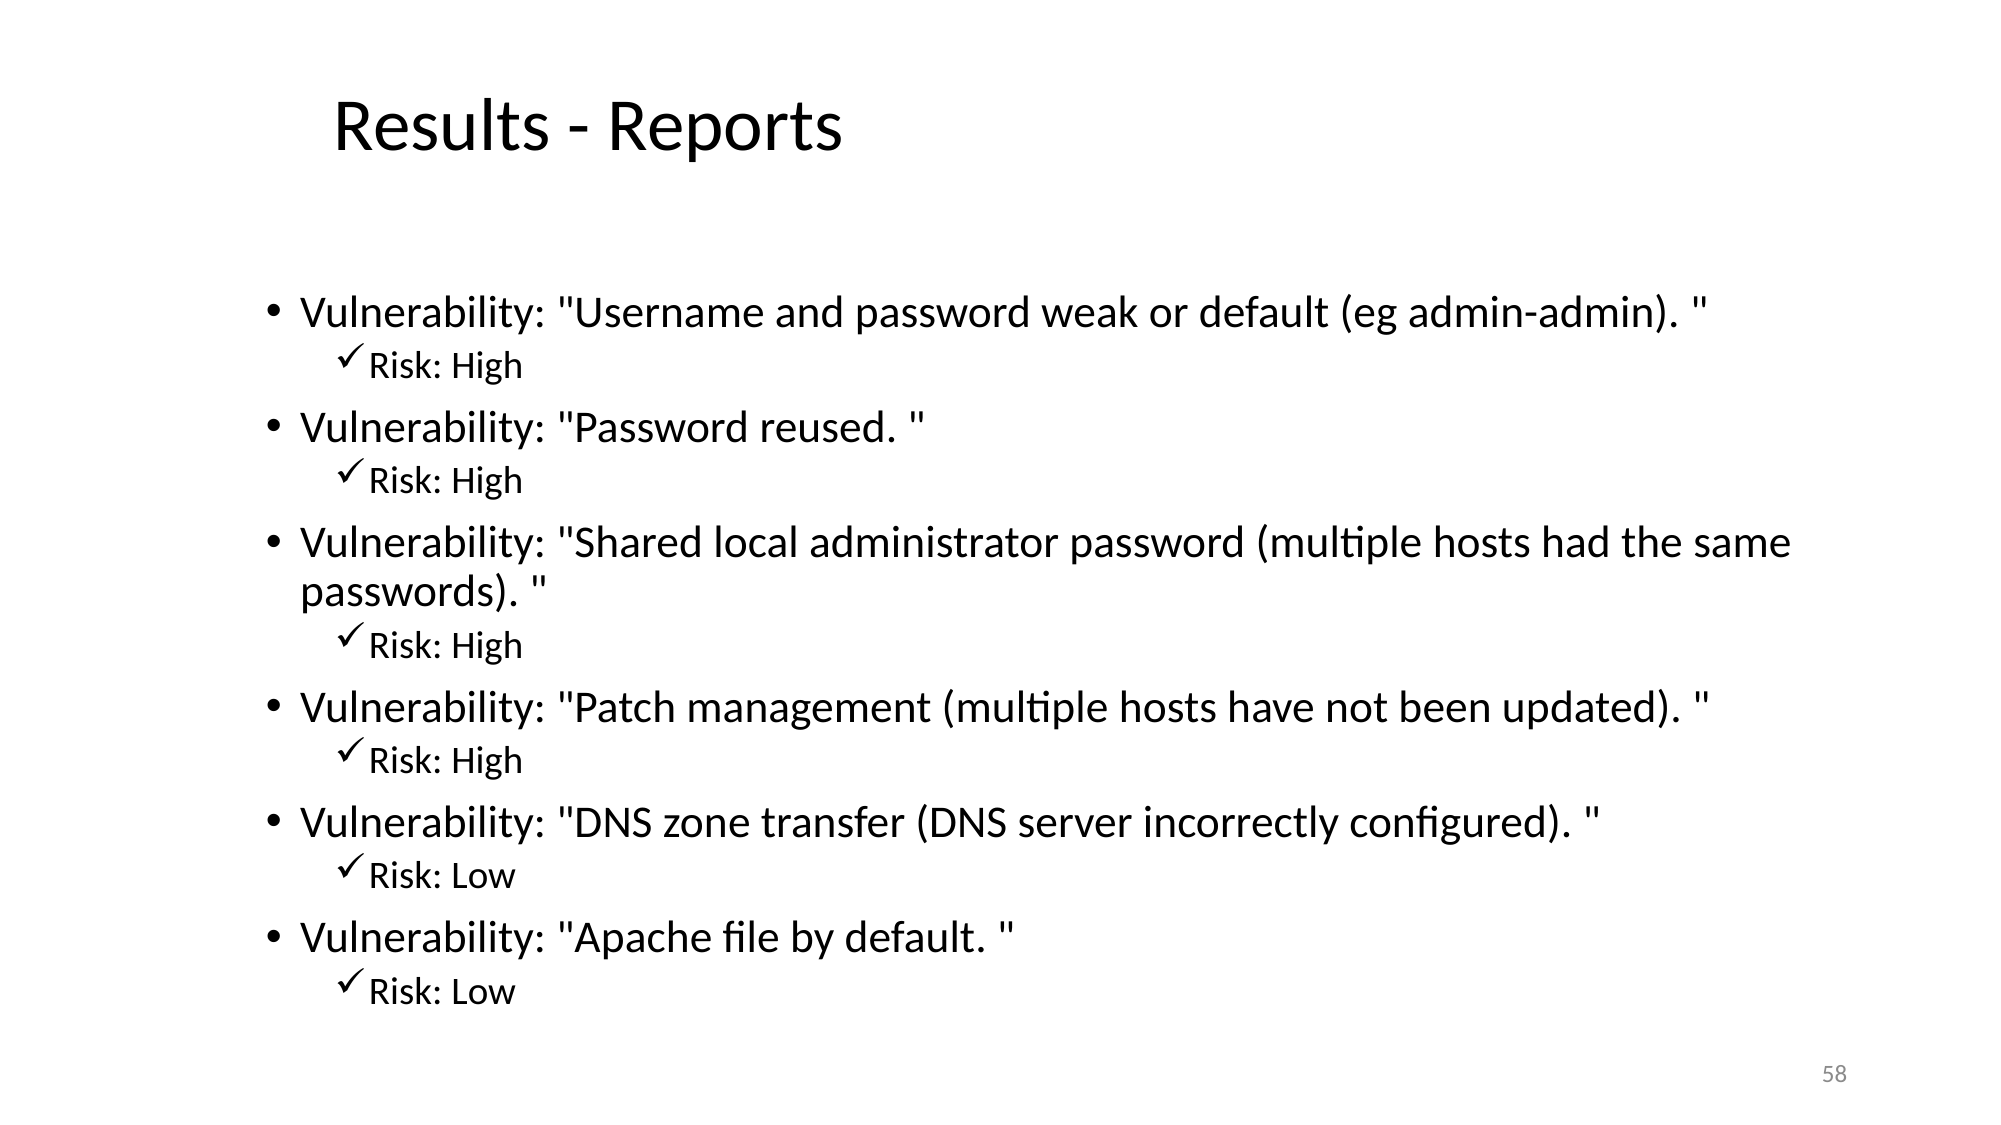

Results - Reports
Vulnerability: "Username and password weak or default (eg admin-admin). "
Risk: High
Vulnerability: "Password reused. "
Risk: High
Vulnerability: "Shared local administrator password (multiple hosts had the same passwords). "
Risk: High
Vulnerability: "Patch management (multiple hosts have not been updated). "
Risk: High
Vulnerability: "DNS zone transfer (DNS server incorrectly configured). "
Risk: Low
Vulnerability: "Apache file by default. "
Risk: Low
58